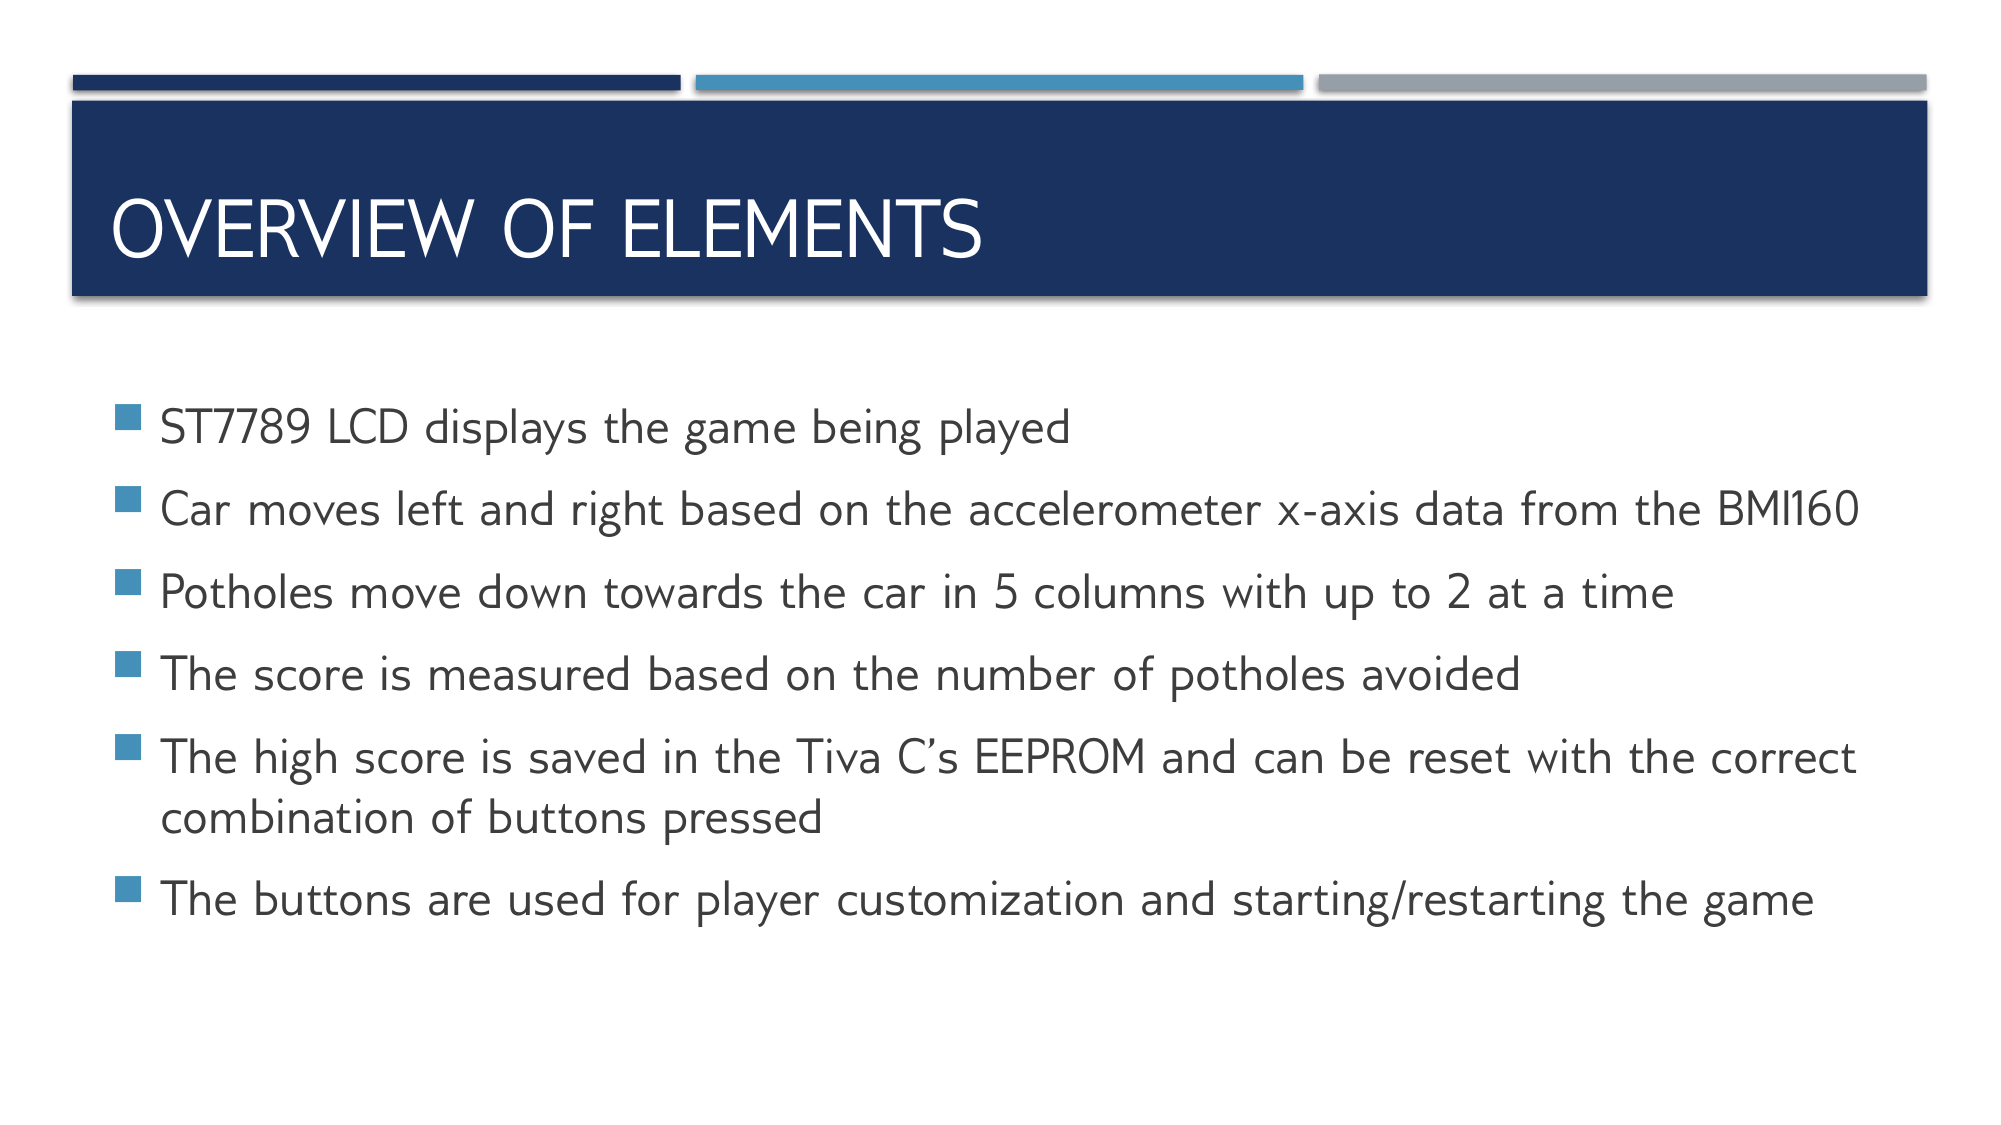

# Overview of Elements
ST7789 LCD displays the game being played
Car moves left and right based on the accelerometer x-axis data from the BMI160
Potholes move down towards the car in 5 columns with up to 2 at a time
The score is measured based on the number of potholes avoided
The high score is saved in the Tiva C’s EEPROM and can be reset with the correct combination of buttons pressed
The buttons are used for player customization and starting/restarting the game